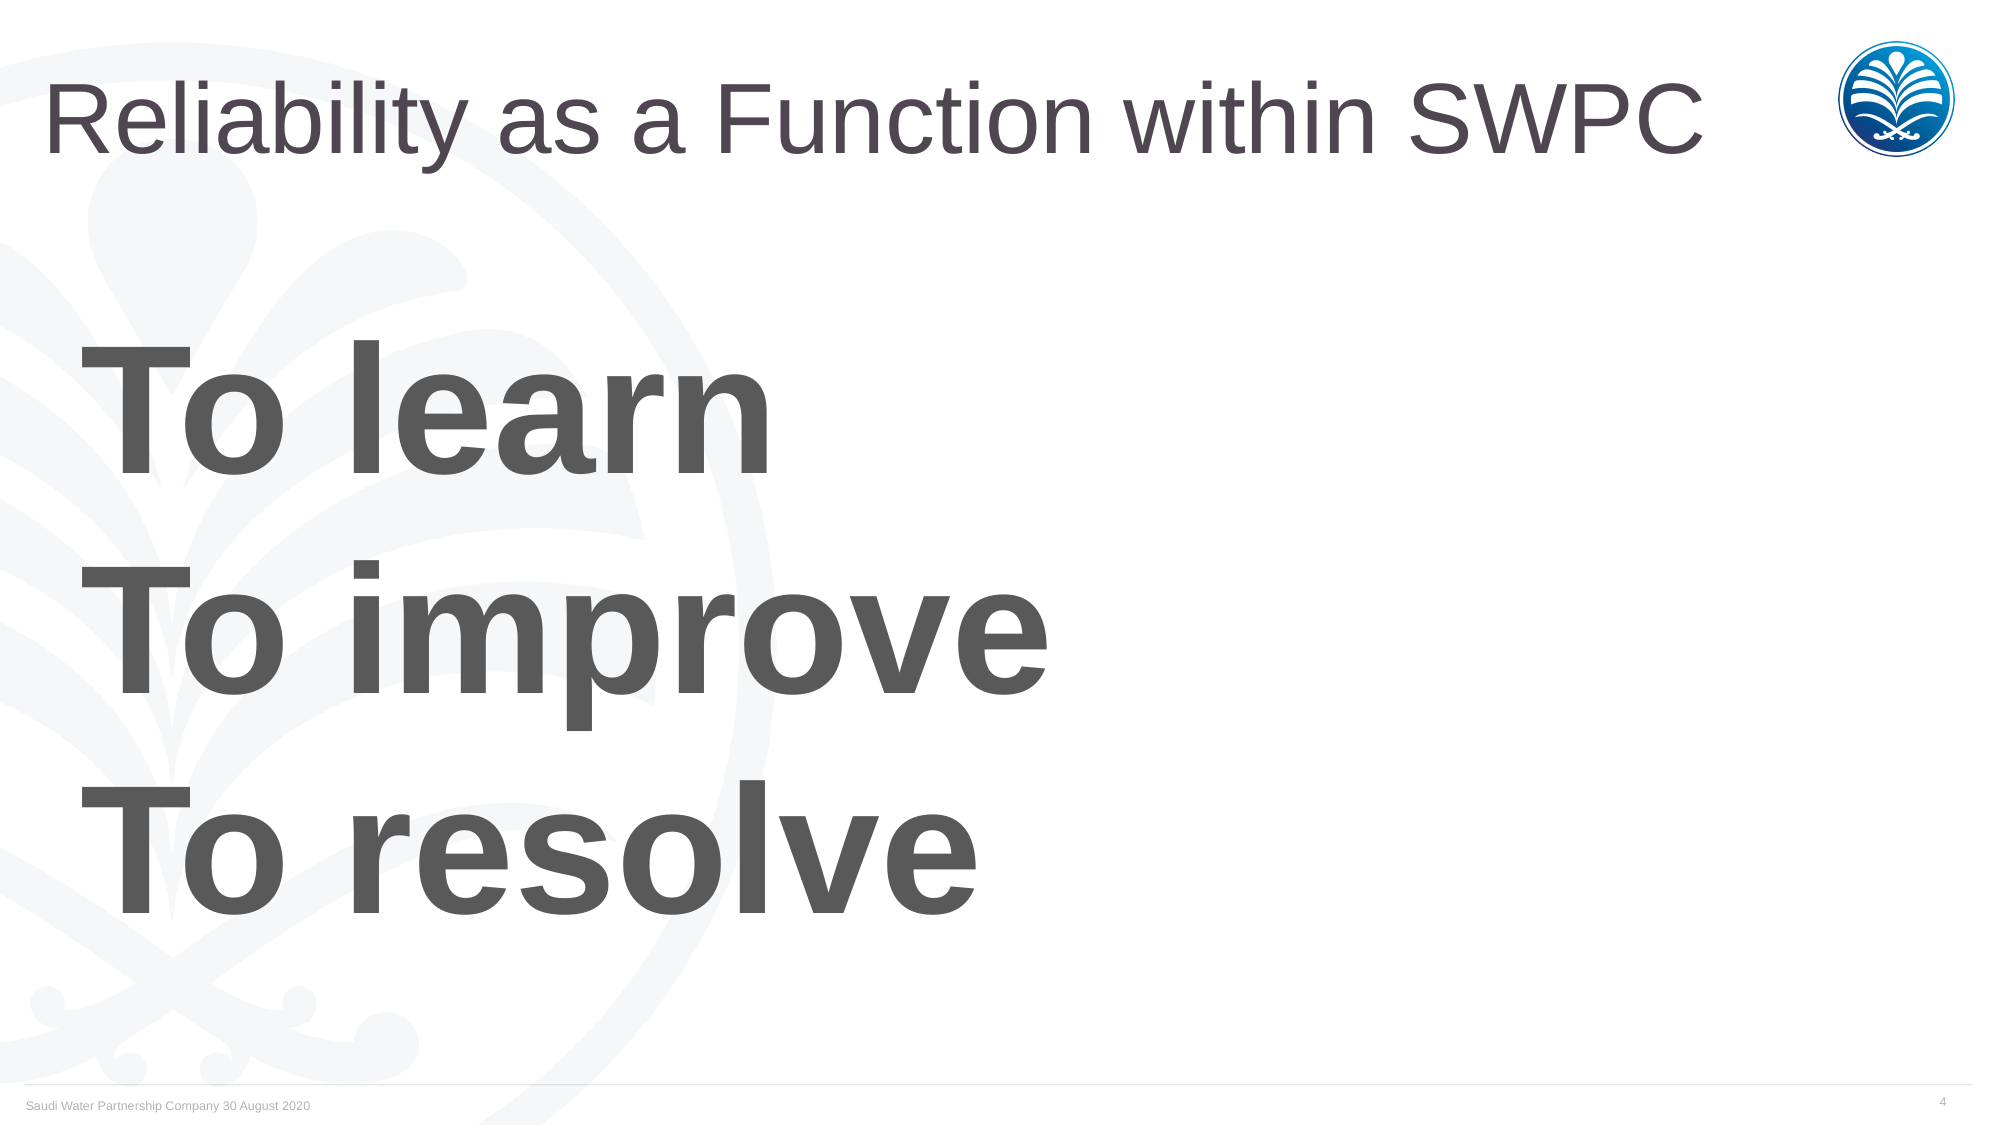

# Reliability as a Function within SWPC
To learn
To improve
To resolve